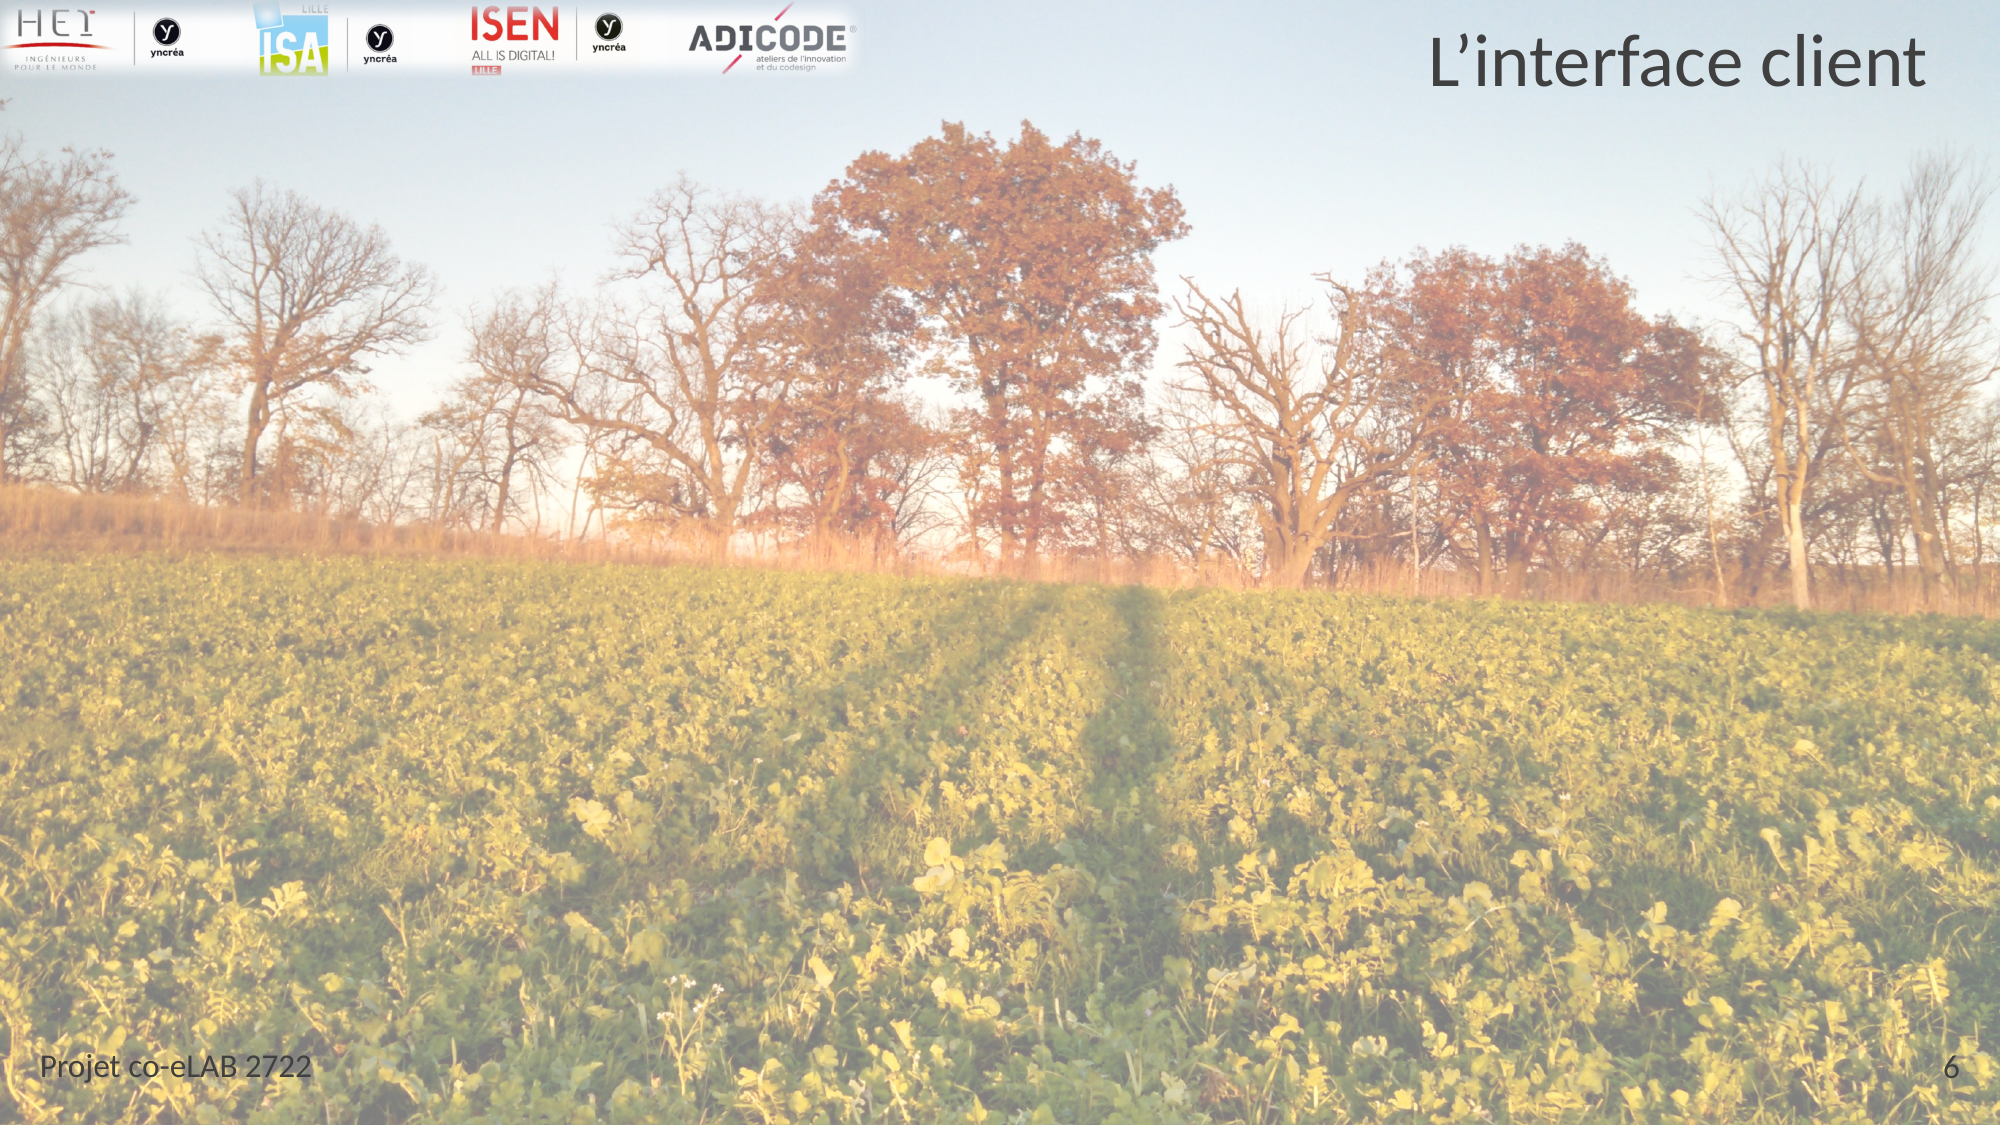

# L’interface client
6
Projet co-eLAB 2722